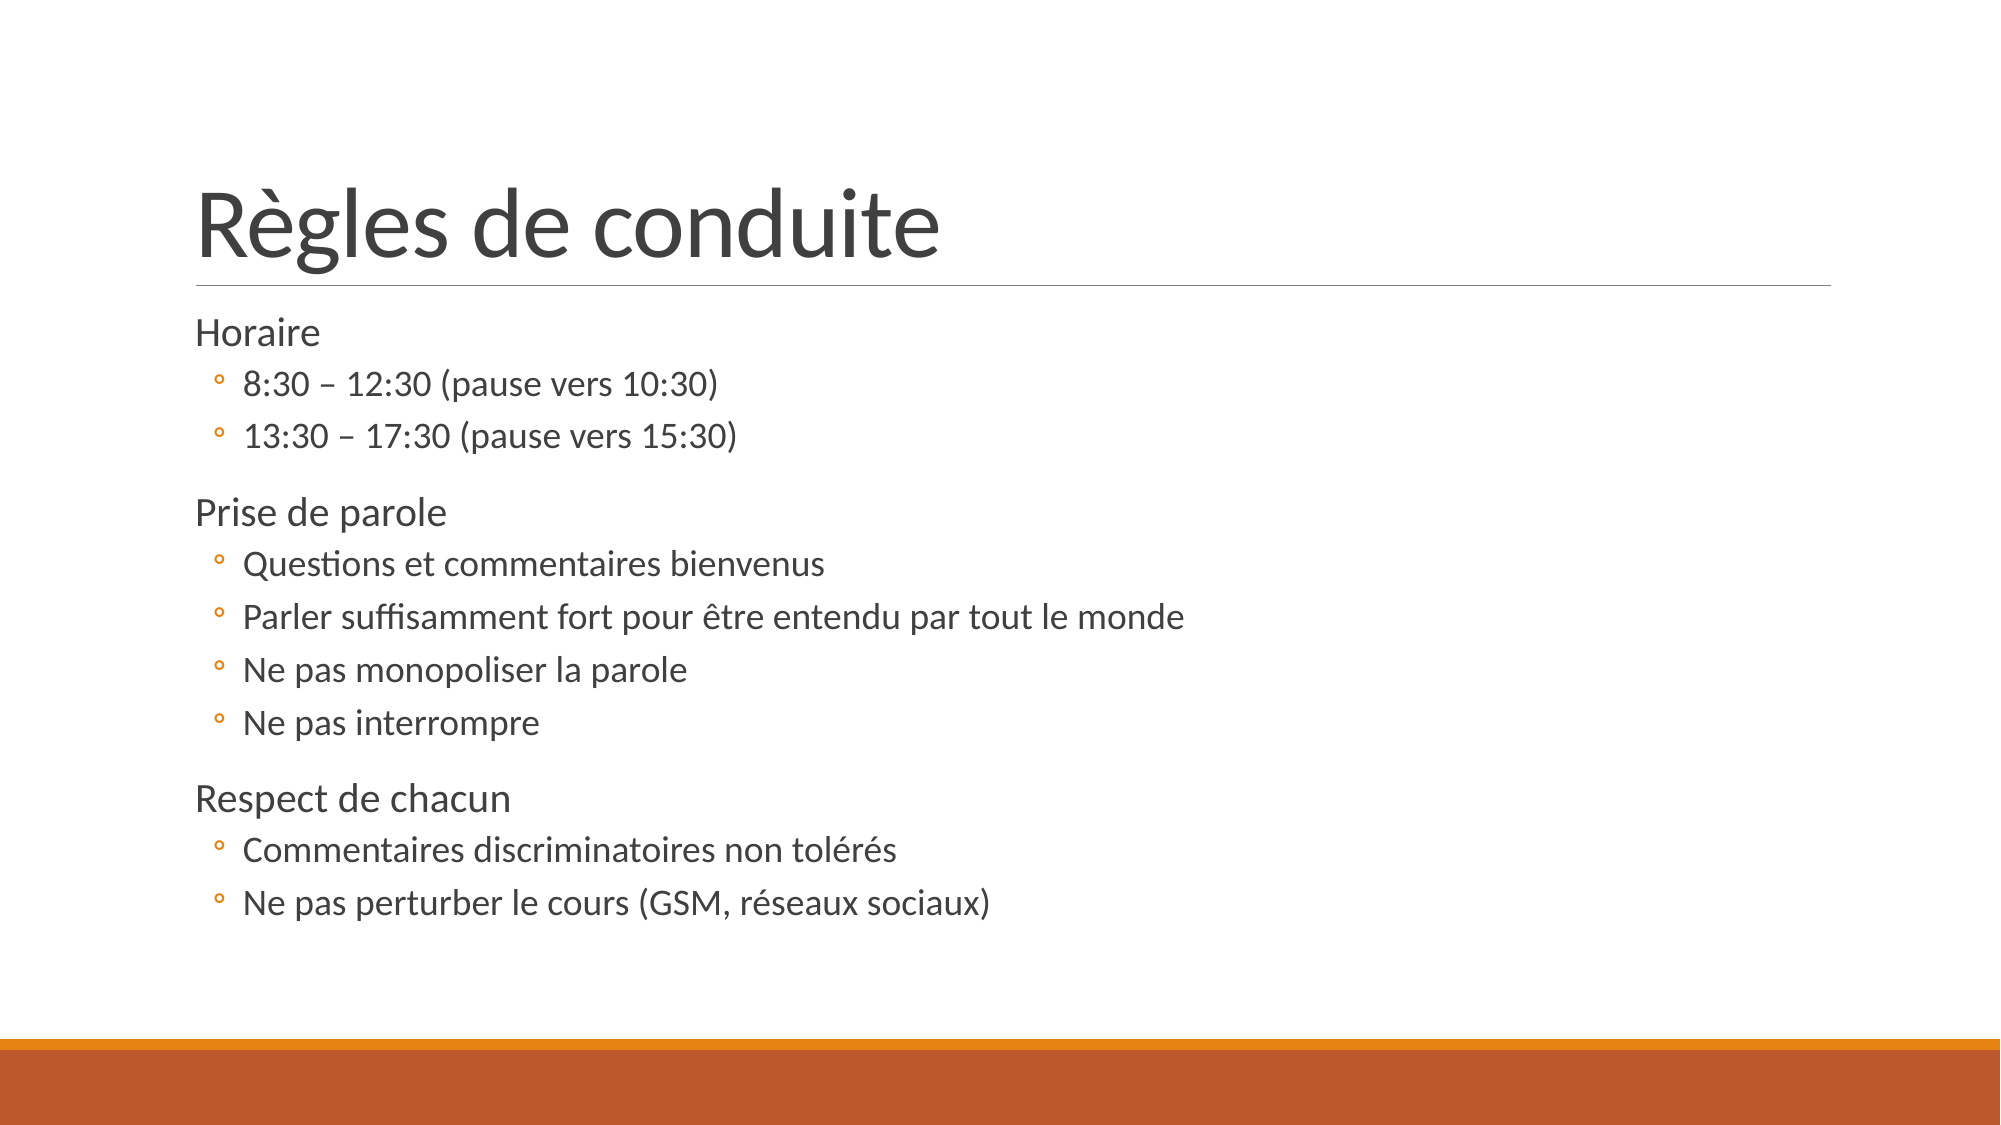

# Règles de conduite
Horaire
8:30 – 12:30 (pause vers 10:30)
13:30 – 17:30 (pause vers 15:30)
Prise de parole
Questions et commentaires bienvenus
Parler suffisamment fort pour être entendu par tout le monde
Ne pas monopoliser la parole
Ne pas interrompre
Respect de chacun
Commentaires discriminatoires non tolérés
Ne pas perturber le cours (GSM, réseaux sociaux)